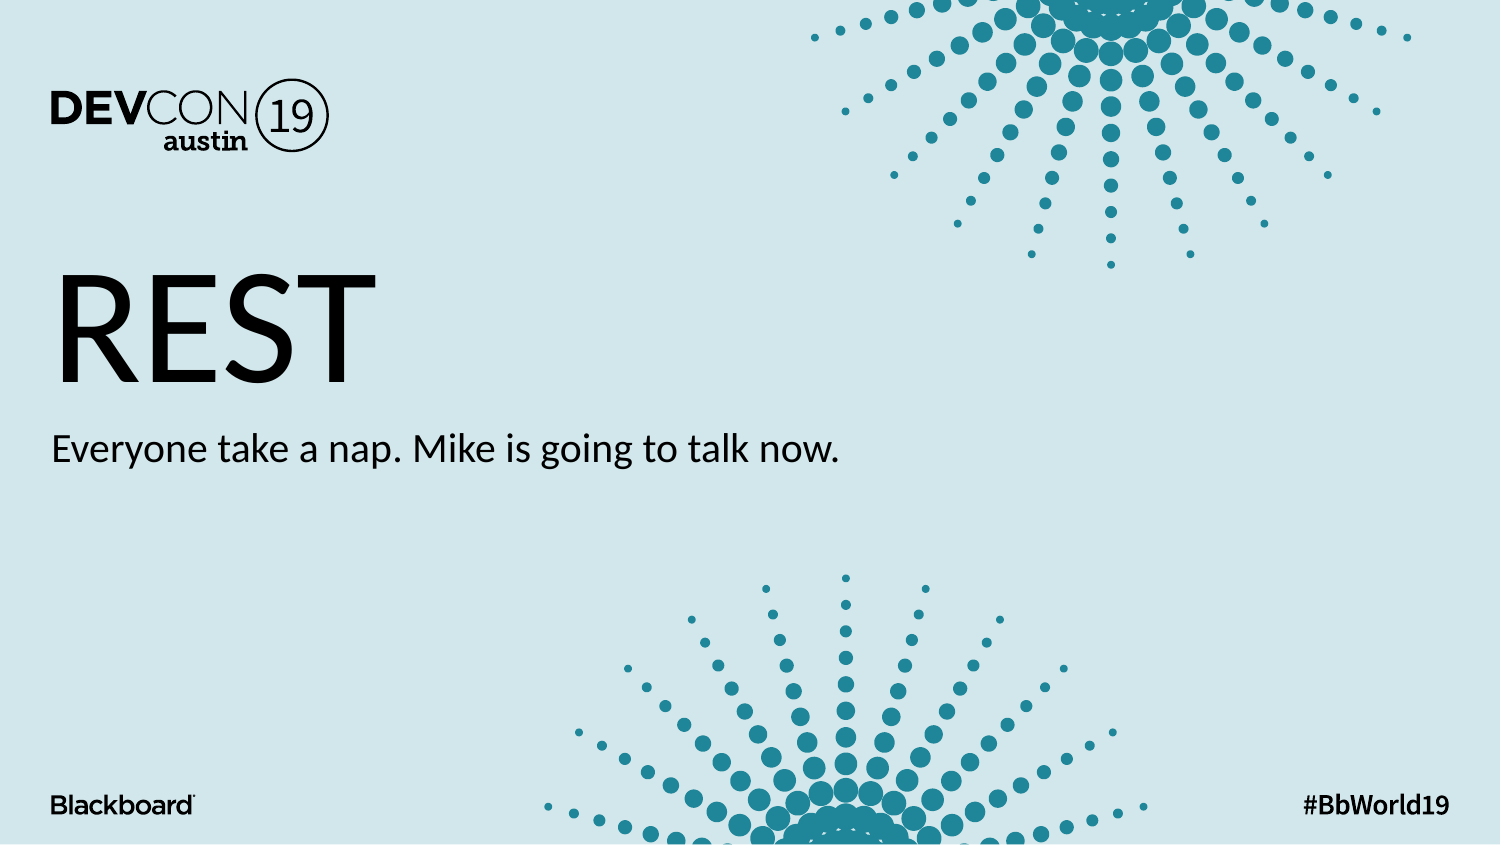

# REST
Everyone take a nap. Mike is going to talk now.